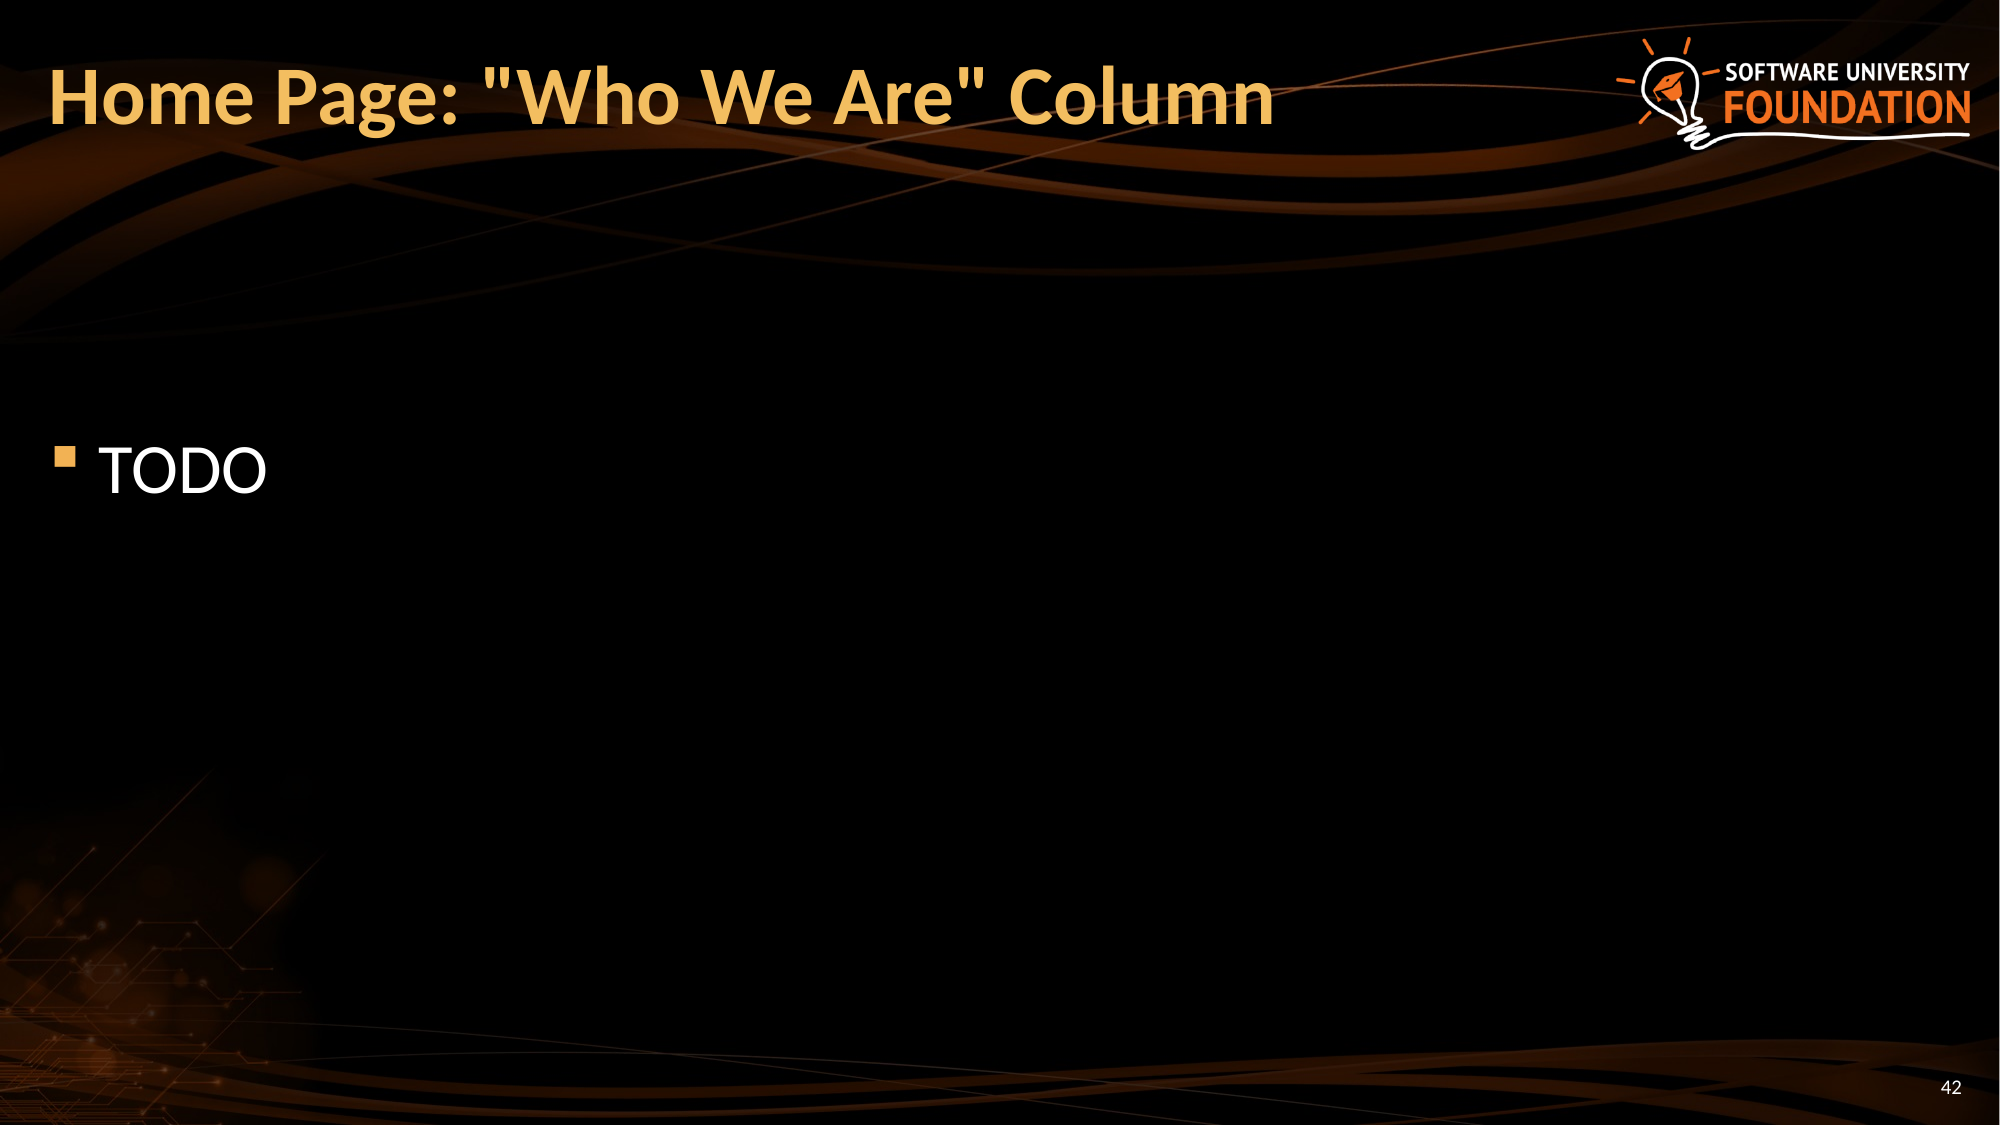

# Home Page: "Who We Are" Column

TODO
42